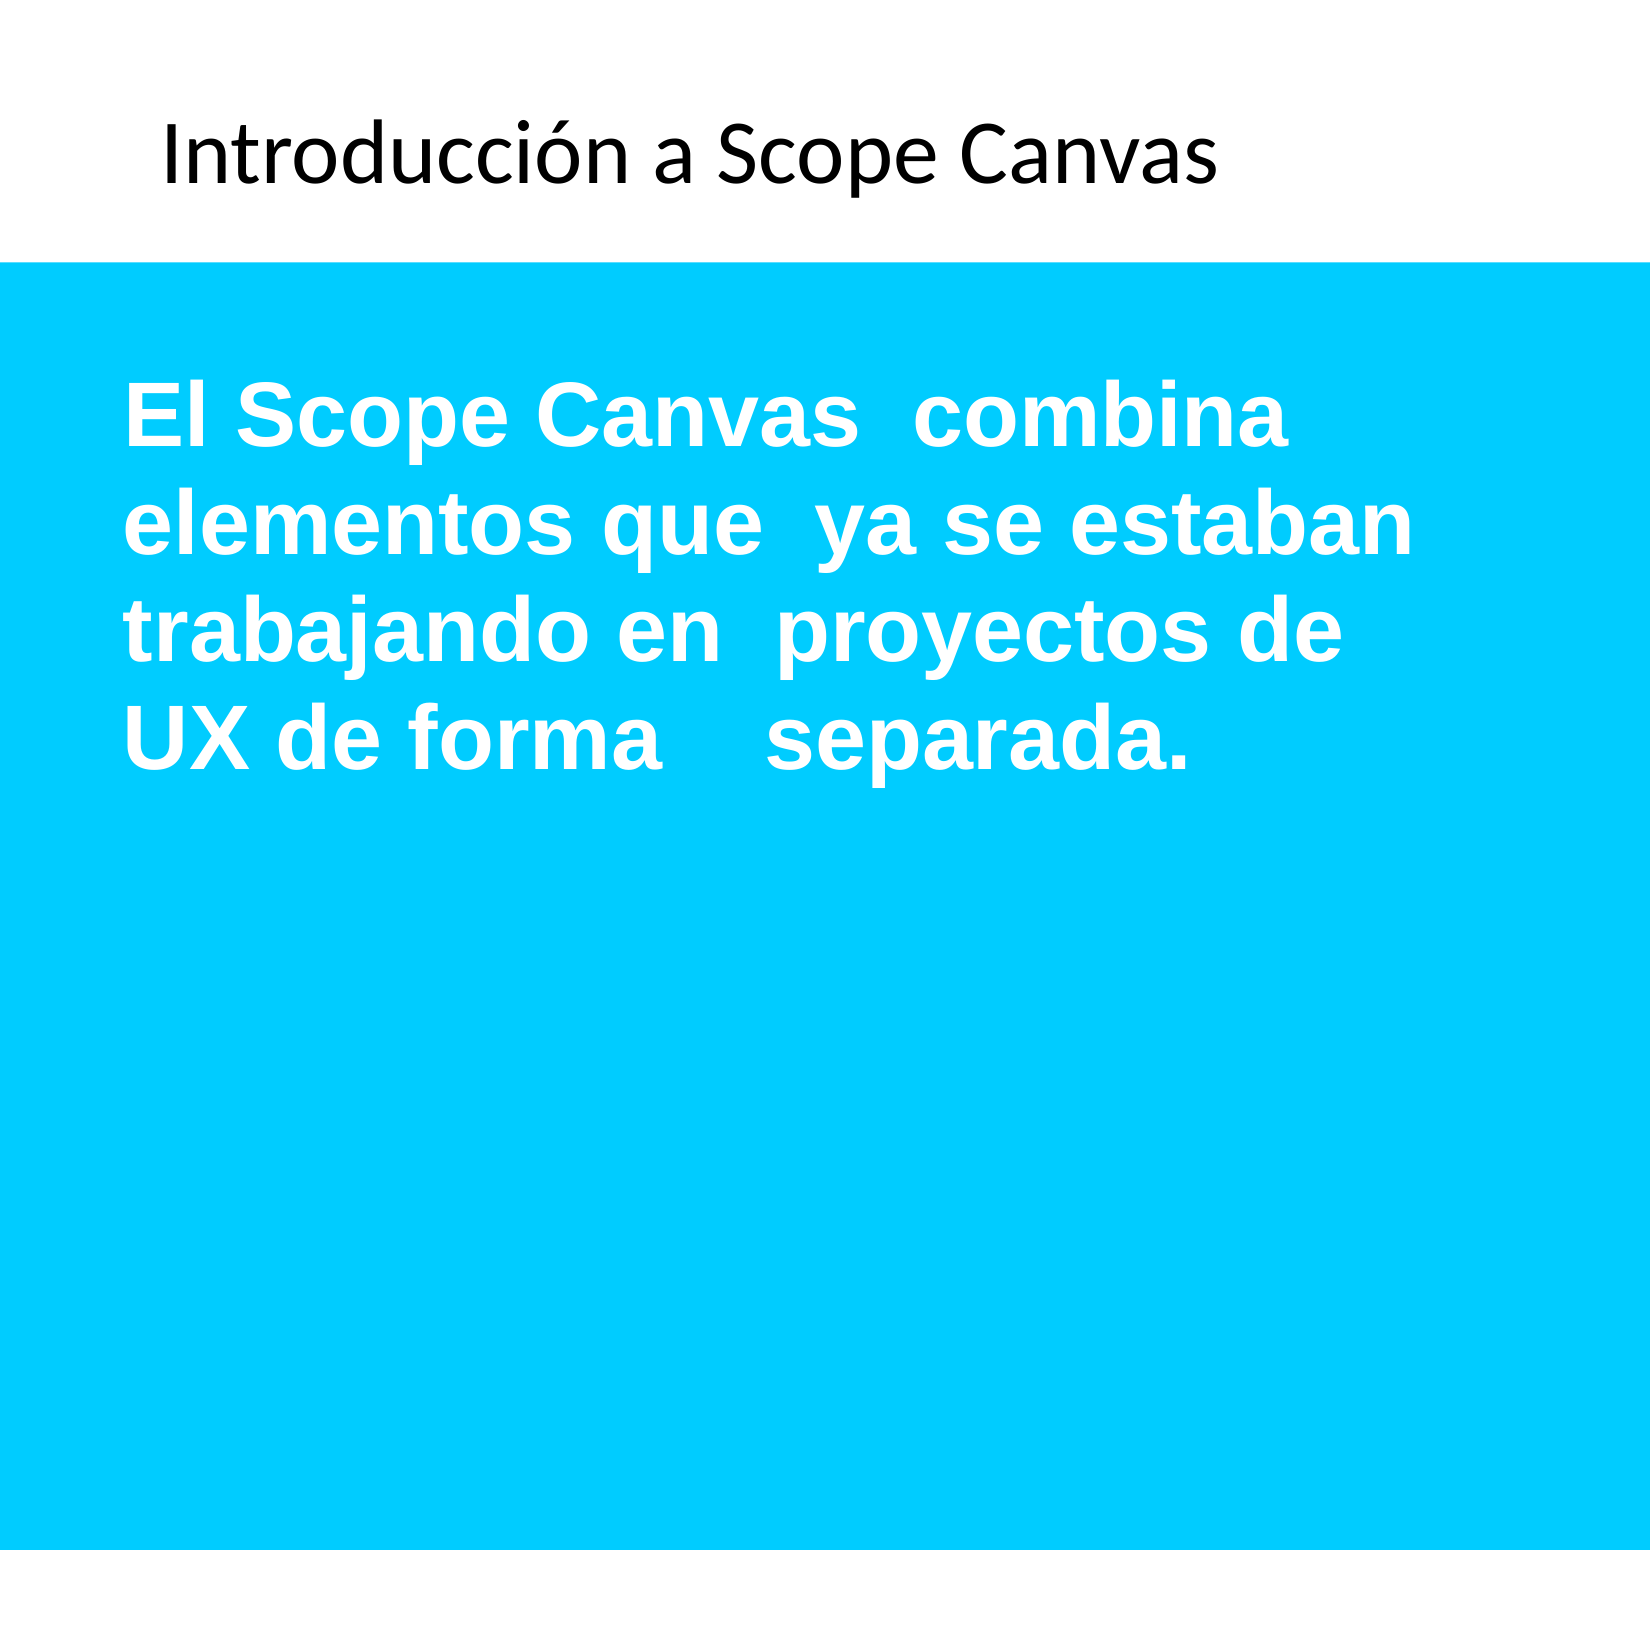

Introducción a Scope Canvas

El Scope Canvas  combina elementos que  ya se estaban trabajando en  proyectos de  UX de forma    separada.